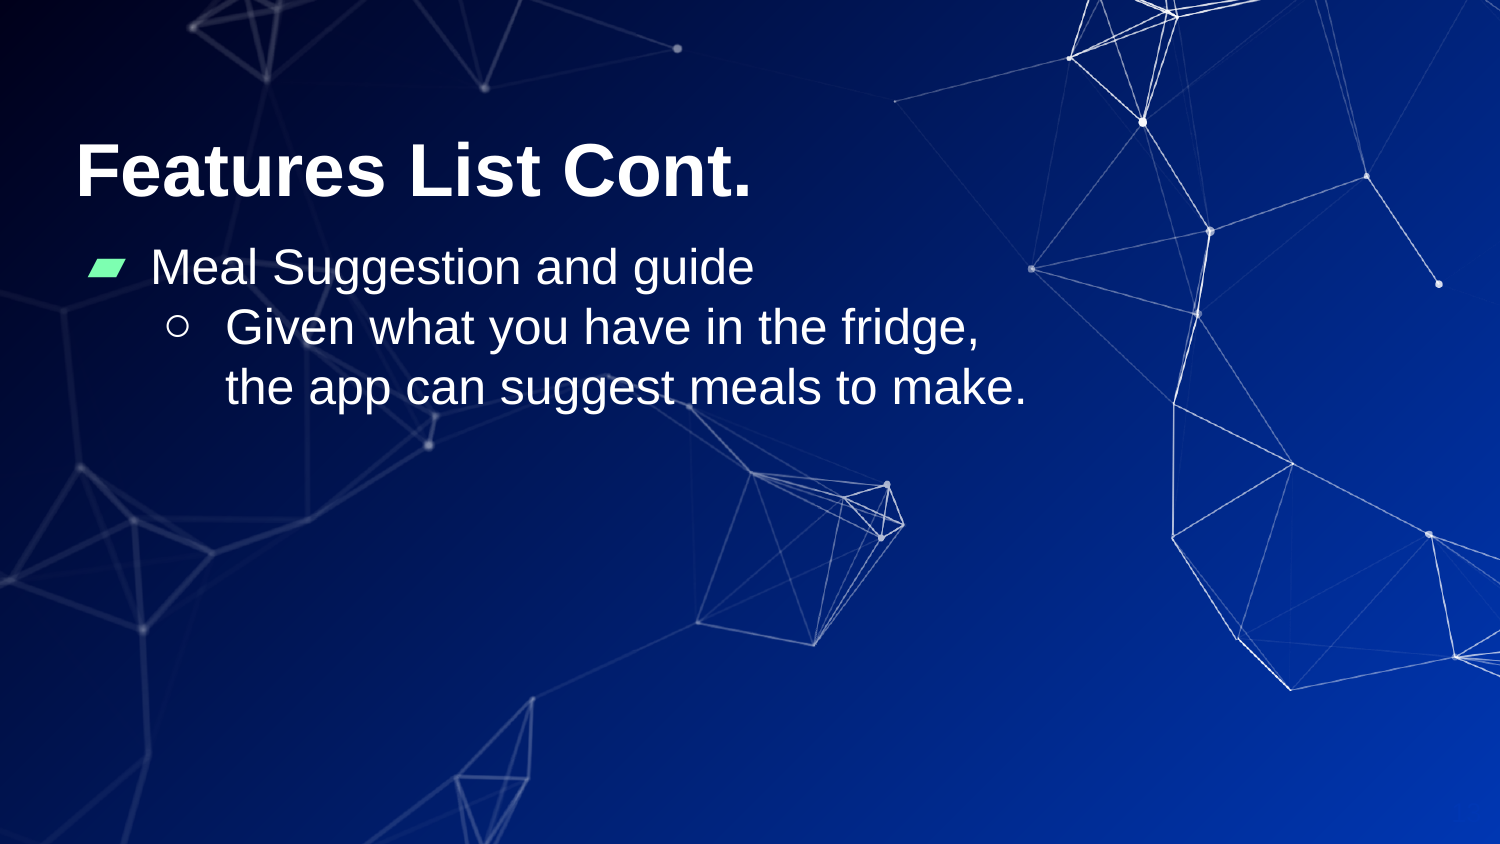

# Features List Cont.
Meal Suggestion and guide
Given what you have in the fridge, the app can suggest meals to make.

13